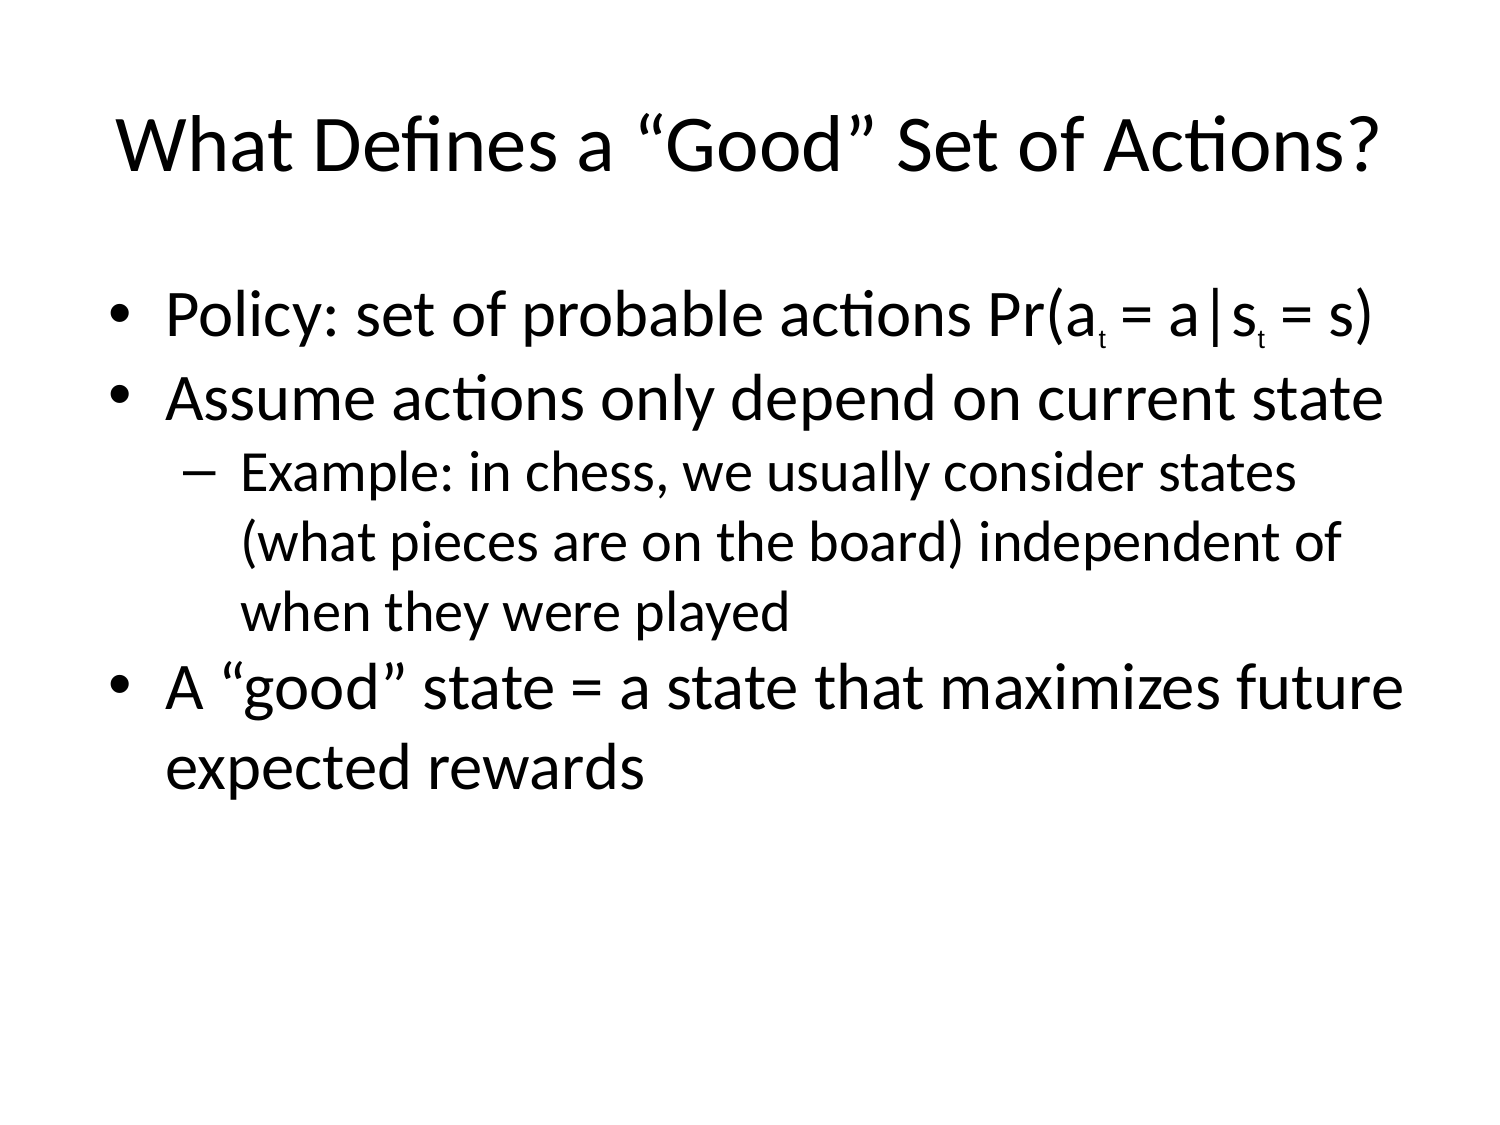

# What Defines a “Good” Set of Actions?
Policy: set of probable actions Pr(at = a|st = s)
Assume actions only depend on current state
Example: in chess, we usually consider states (what pieces are on the board) independent of when they were played
A “good” state = a state that maximizes future expected rewards